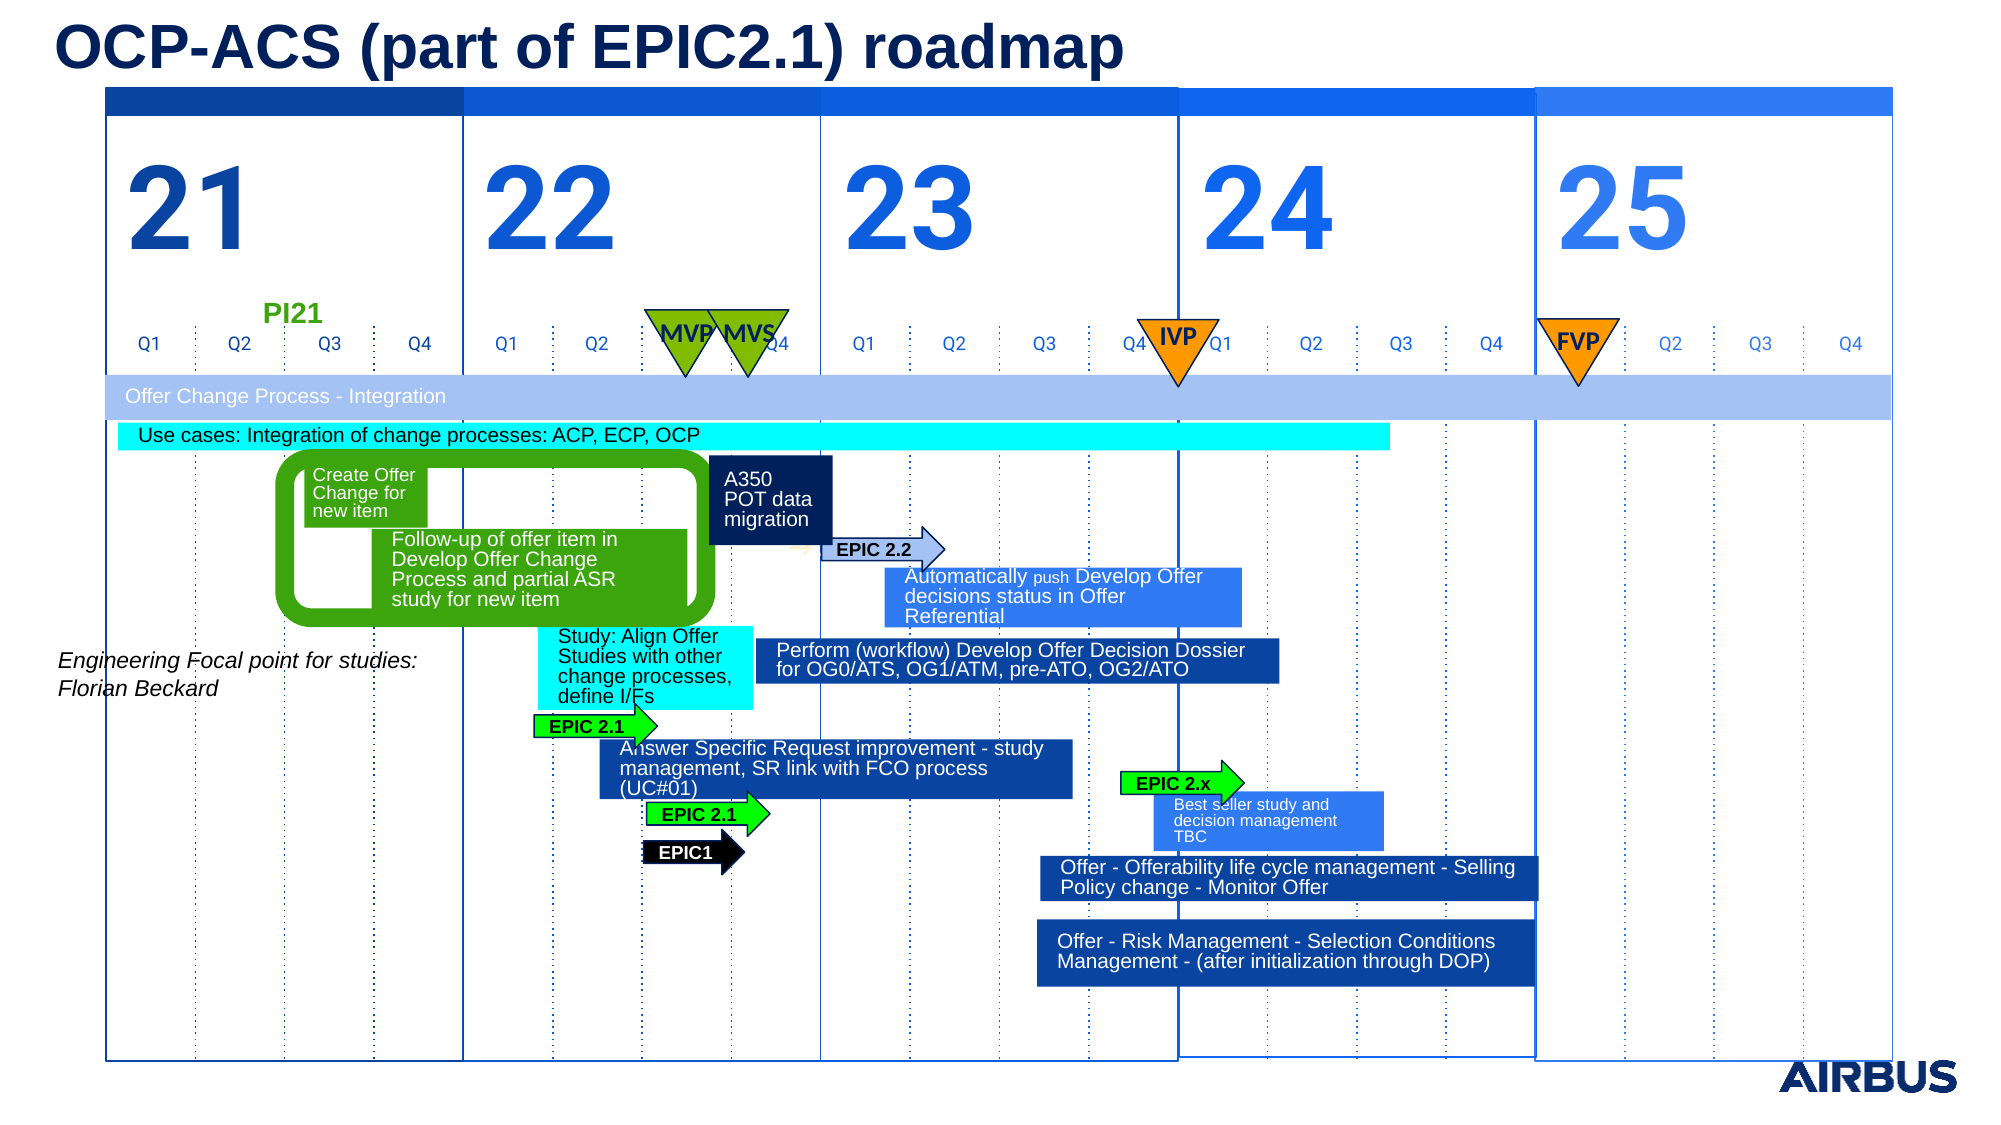

OCP-ACS (part of EPIC2.1) roadmap

21
22
23
24
25

IVP
PI21
MVP
MVS
FVP

Q1
Q2
Q3
Q4
Q1
Q2
Q3
Q4
Q1
Q2
Q3
Q4
Q1
Q2
Q3
Q4
Q1
Q2
Q3
Q4
Offer Change Process - Integration
Use cases: Integration of change processes: ACP, ECP, OCP
A350 POT data migration

Create Offer Change for new item
→ 2.2
EPIC 2.2
Follow-up of offer item in Develop Offer Change Process and partial ASR study for new item
Automatically push Develop Offer decisions status in Offer Referential
Study: Align Offer Studies with other change processes, define I/Fs
Engineering Focal point for studies: Florian Beckard
Perform (workflow) Develop Offer Decision Dossier for OG0/ATS, OG1/ATM, pre-ATO, OG2/ATO
EPIC 2.1
Answer Specific Request improvement - study management, SR link with FCO process (UC#01)
EPIC 2.x
EPIC 2.1
Best seller study and decision management  TBC
EPIC1
Offer - Offerability life cycle management - Selling Policy change - Monitor Offer
Offer - Risk Management - Selection Conditions Management - (after initialization through DOP)